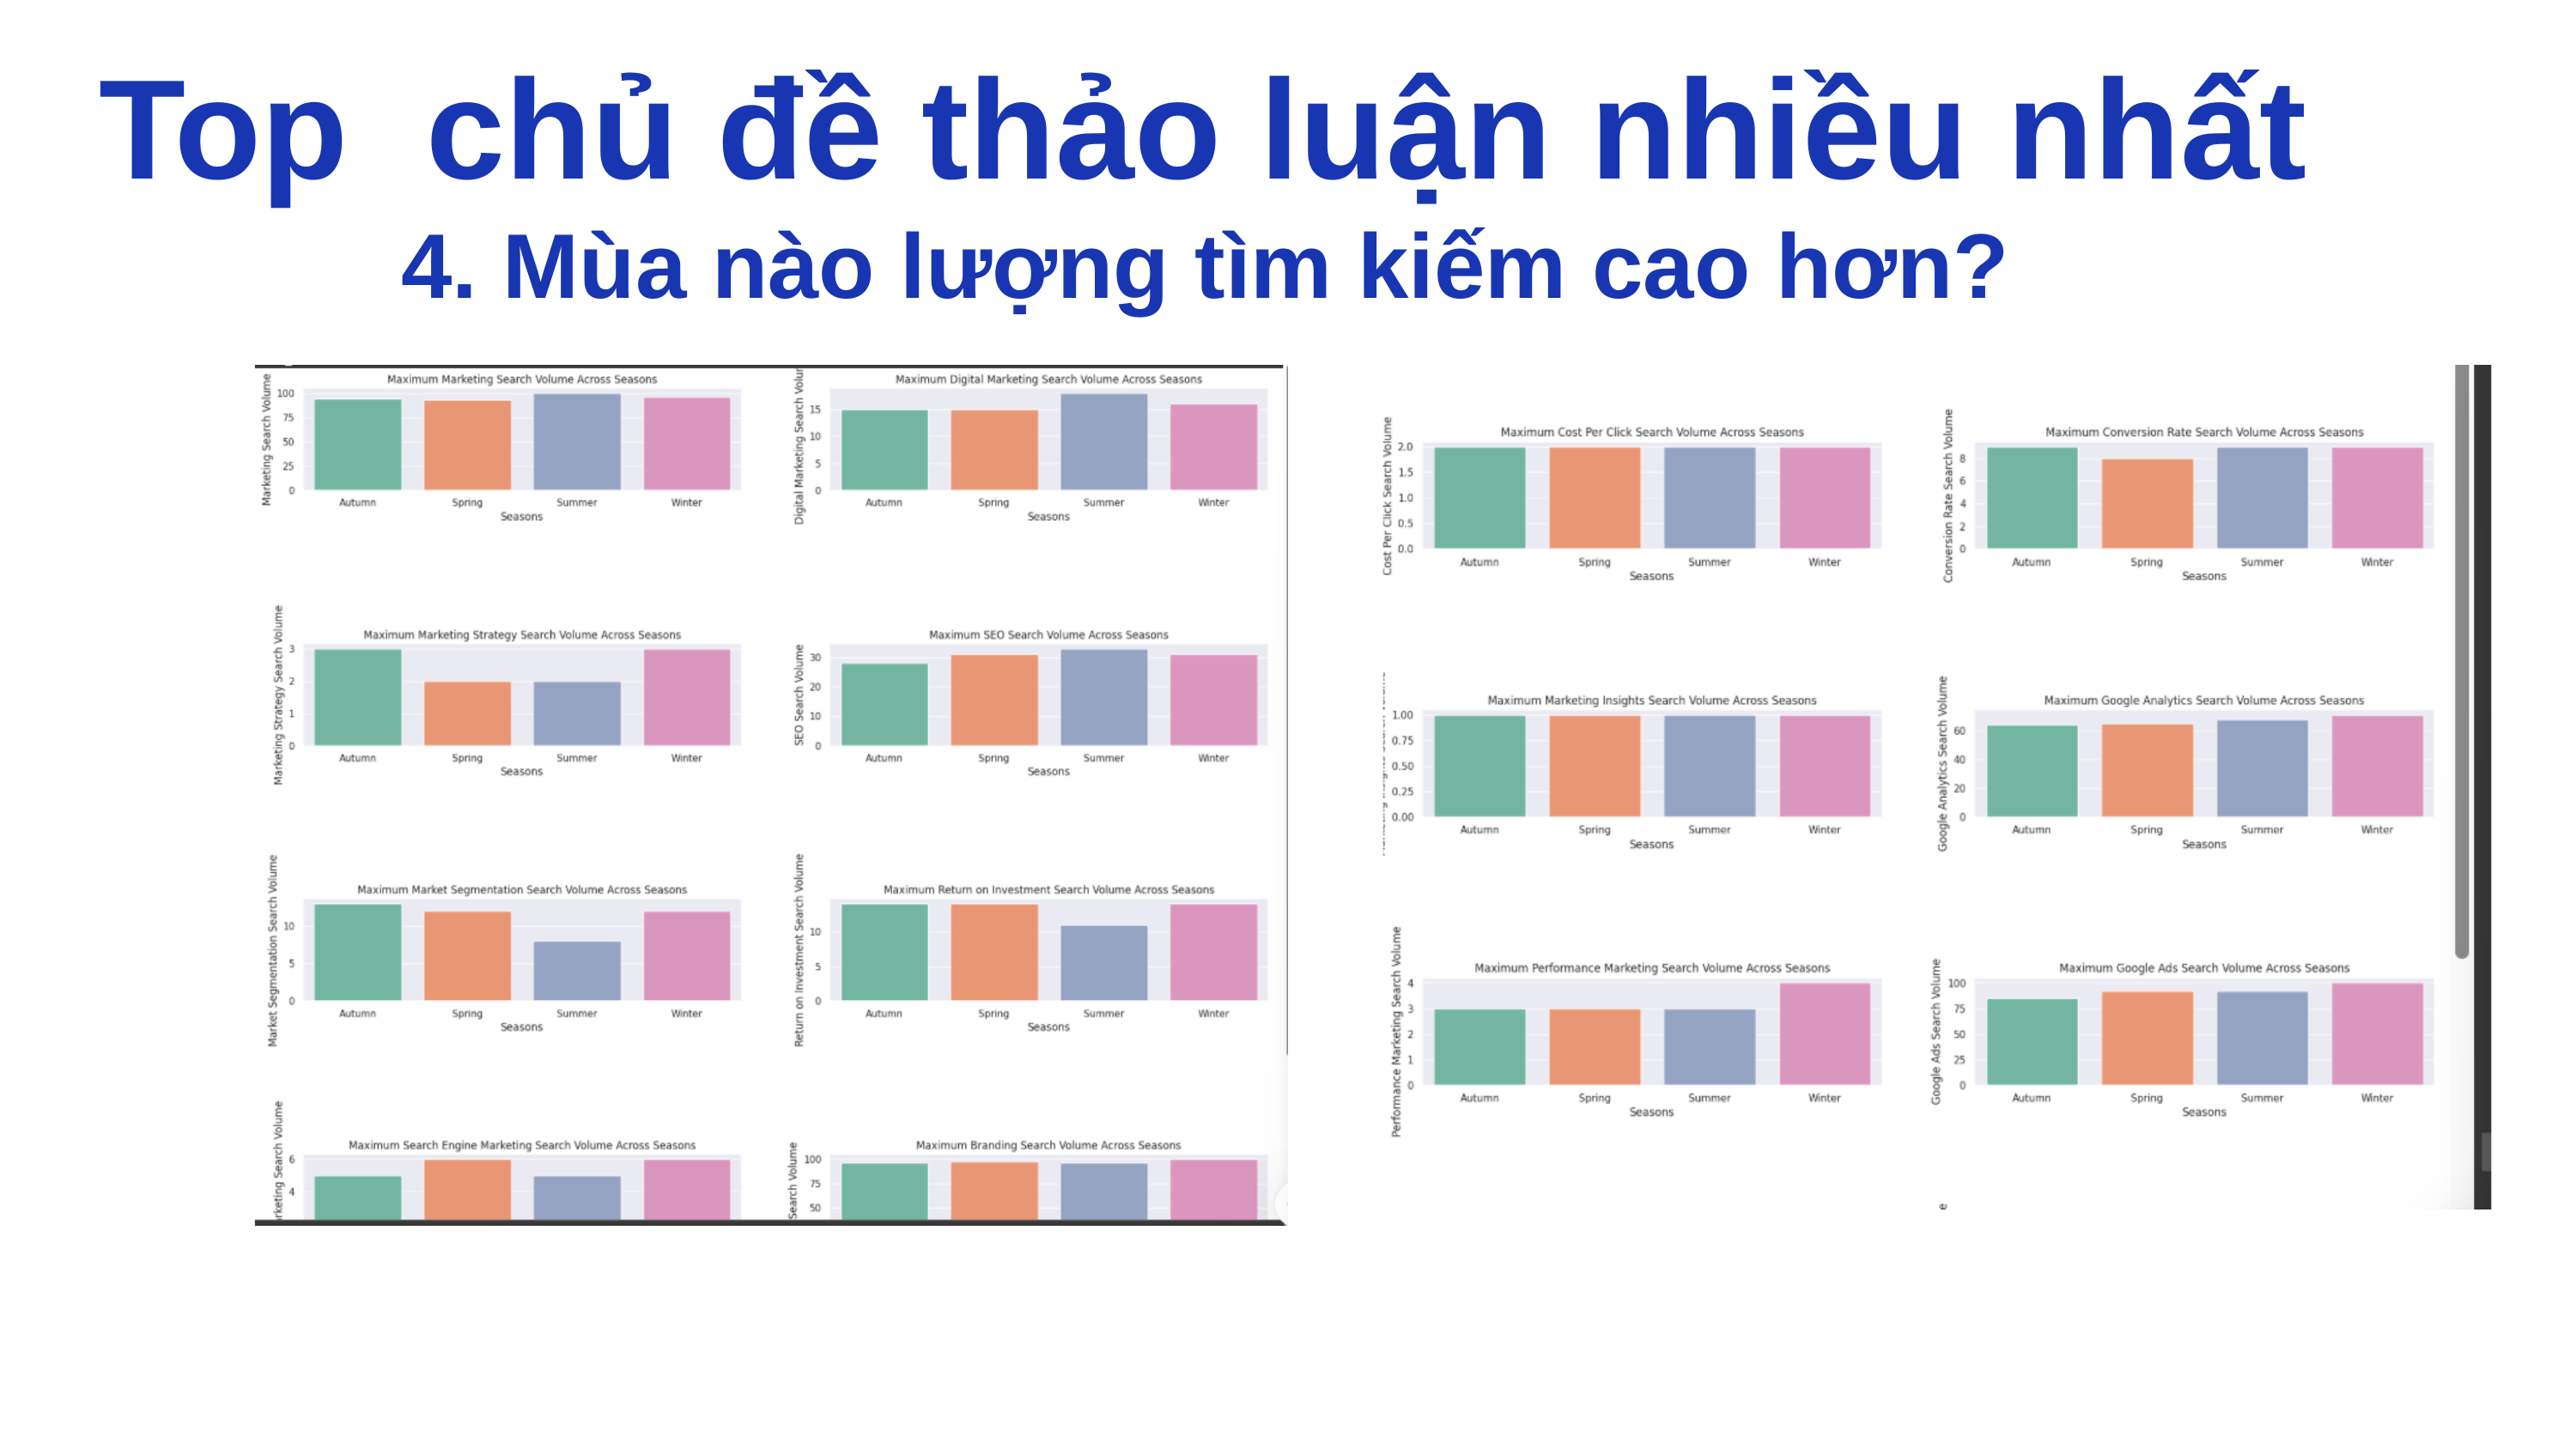

Top  chủ đề thảo luận nhiều nhất
4. Mùa nào lượng tìm kiếm cao hơn?